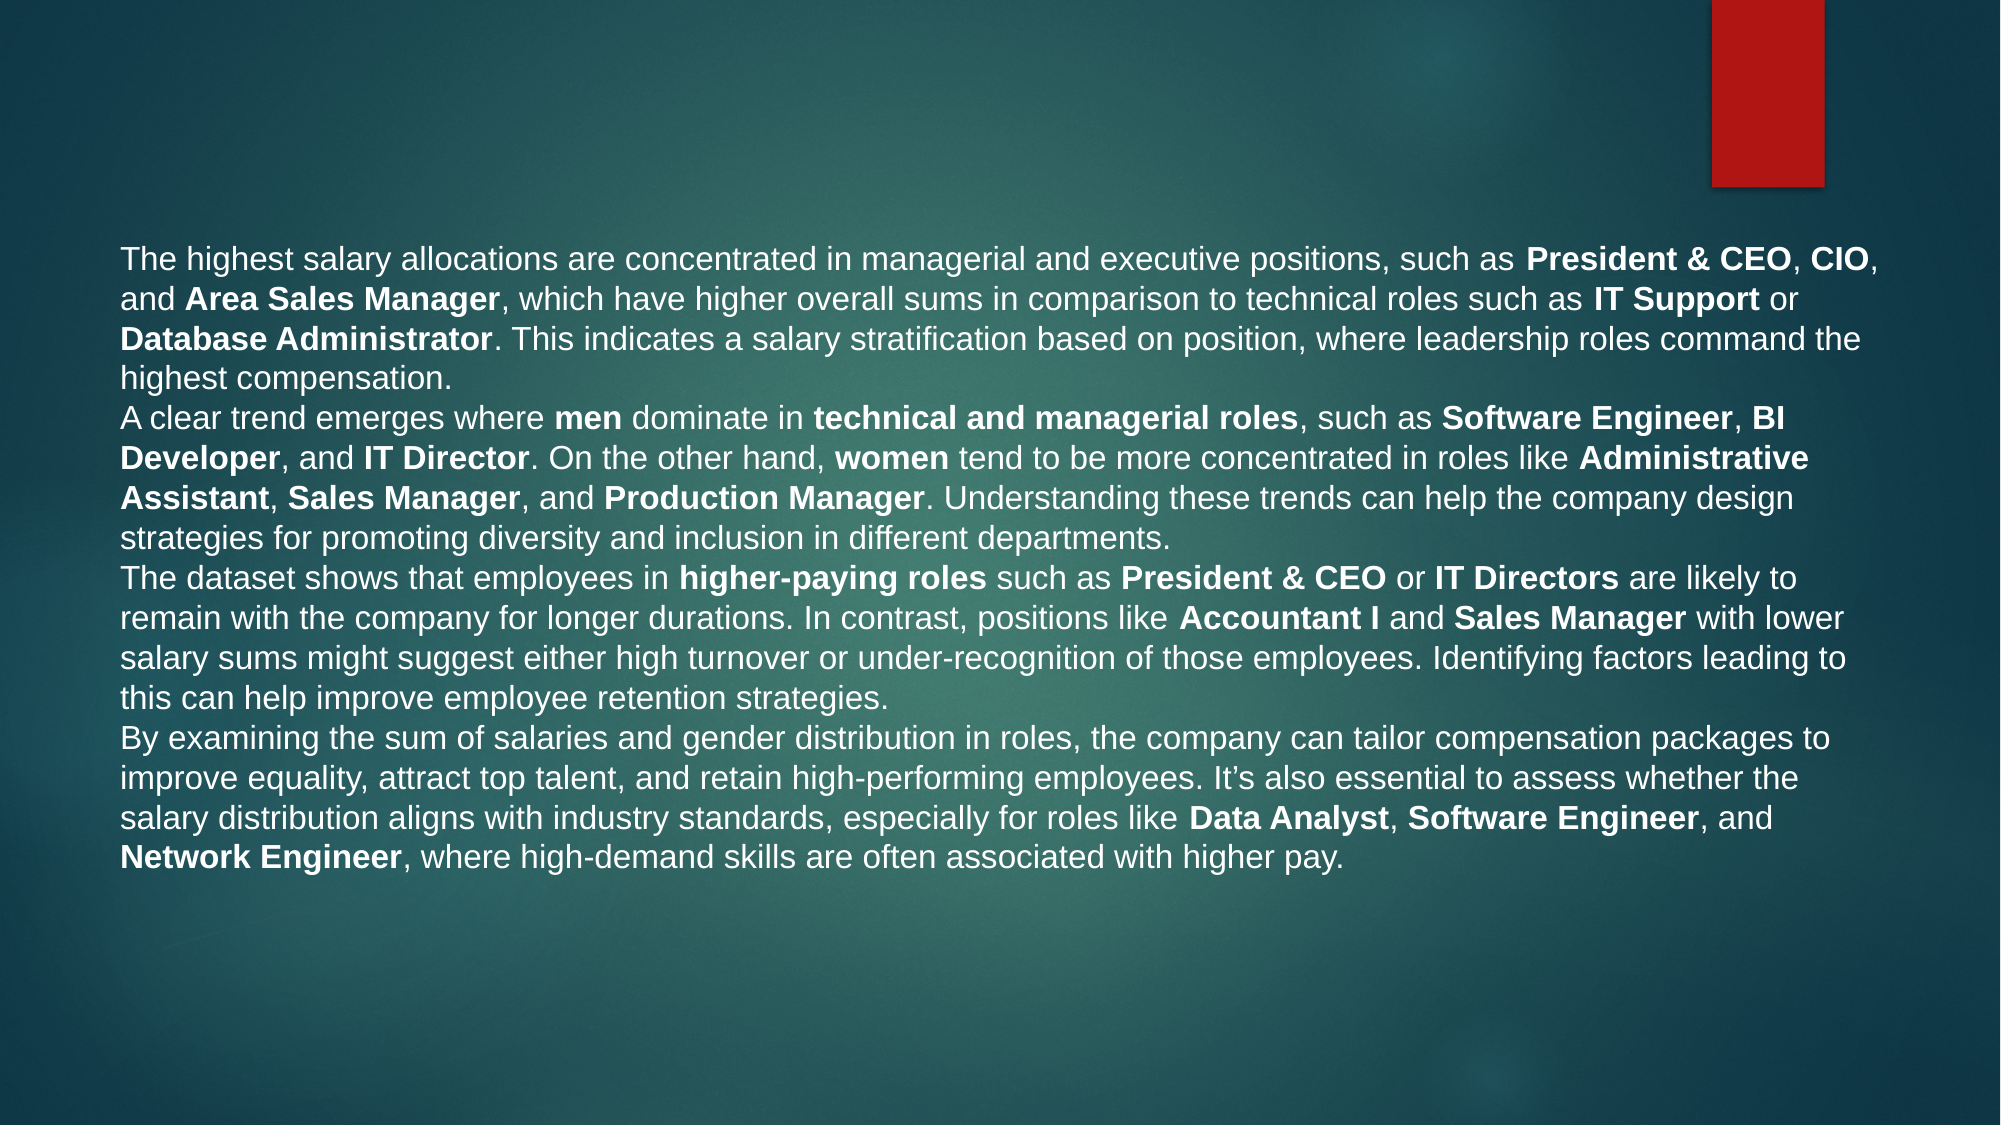

The highest salary allocations are concentrated in managerial and executive positions, such as President & CEO, CIO, and Area Sales Manager, which have higher overall sums in comparison to technical roles such as IT Support or Database Administrator. This indicates a salary stratification based on position, where leadership roles command the highest compensation.
A clear trend emerges where men dominate in technical and managerial roles, such as Software Engineer, BI Developer, and IT Director. On the other hand, women tend to be more concentrated in roles like Administrative Assistant, Sales Manager, and Production Manager. Understanding these trends can help the company design strategies for promoting diversity and inclusion in different departments.
The dataset shows that employees in higher-paying roles such as President & CEO or IT Directors are likely to remain with the company for longer durations. In contrast, positions like Accountant I and Sales Manager with lower salary sums might suggest either high turnover or under-recognition of those employees. Identifying factors leading to this can help improve employee retention strategies.
By examining the sum of salaries and gender distribution in roles, the company can tailor compensation packages to improve equality, attract top talent, and retain high-performing employees. It’s also essential to assess whether the salary distribution aligns with industry standards, especially for roles like Data Analyst, Software Engineer, and Network Engineer, where high-demand skills are often associated with higher pay.